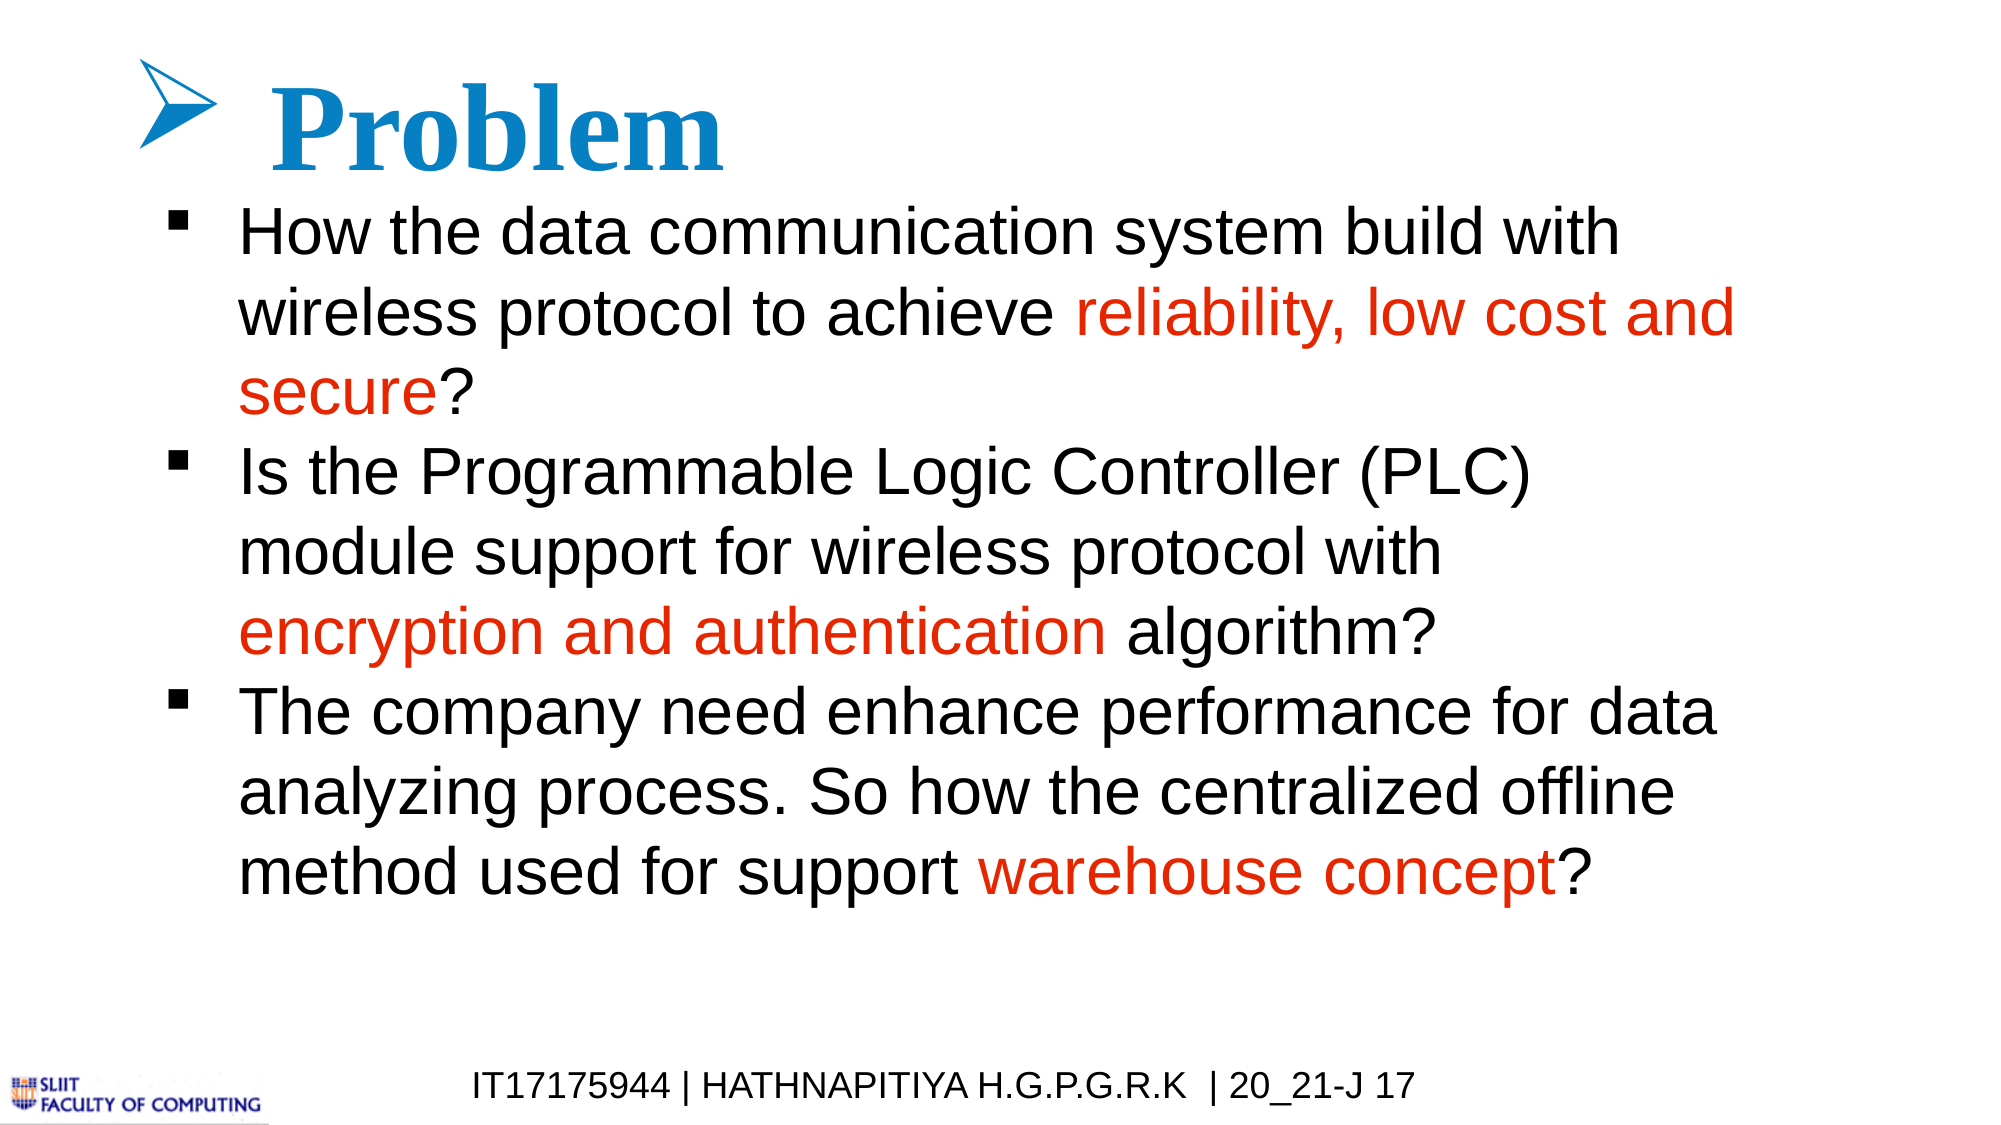

Problem

How the data communication system build with wireless protocol to achieve reliability, low cost and secure?
Is the Programmable Logic Controller (PLC)  module support for wireless protocol with encryption and authentication algorithm?
The company need enhance performance for data analyzing process. So how the centralized offline method used for support warehouse concept?

IT17175944 | HATHNAPITIYA H.G.P.G.R.K. | 20_21-J 17